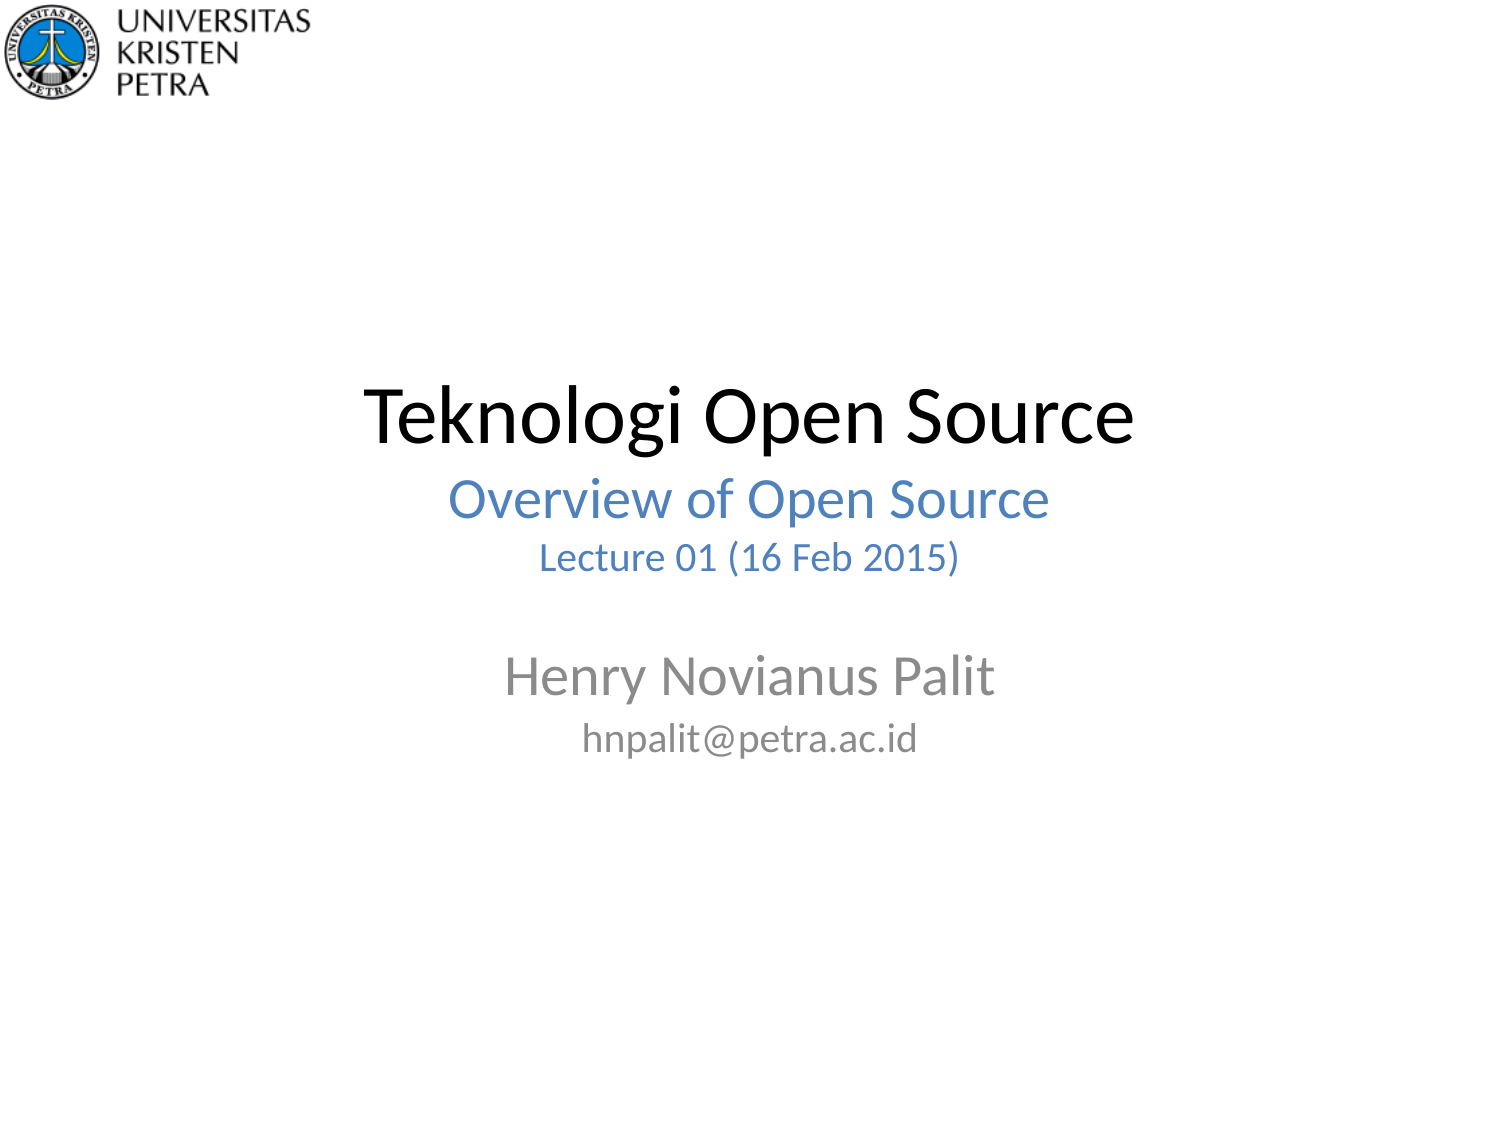

# Teknologi Open Source Overview of Open Source Lecture 01 (16 Feb 2015)
Henry Novianus Palit
hnpalit@petra.ac.id